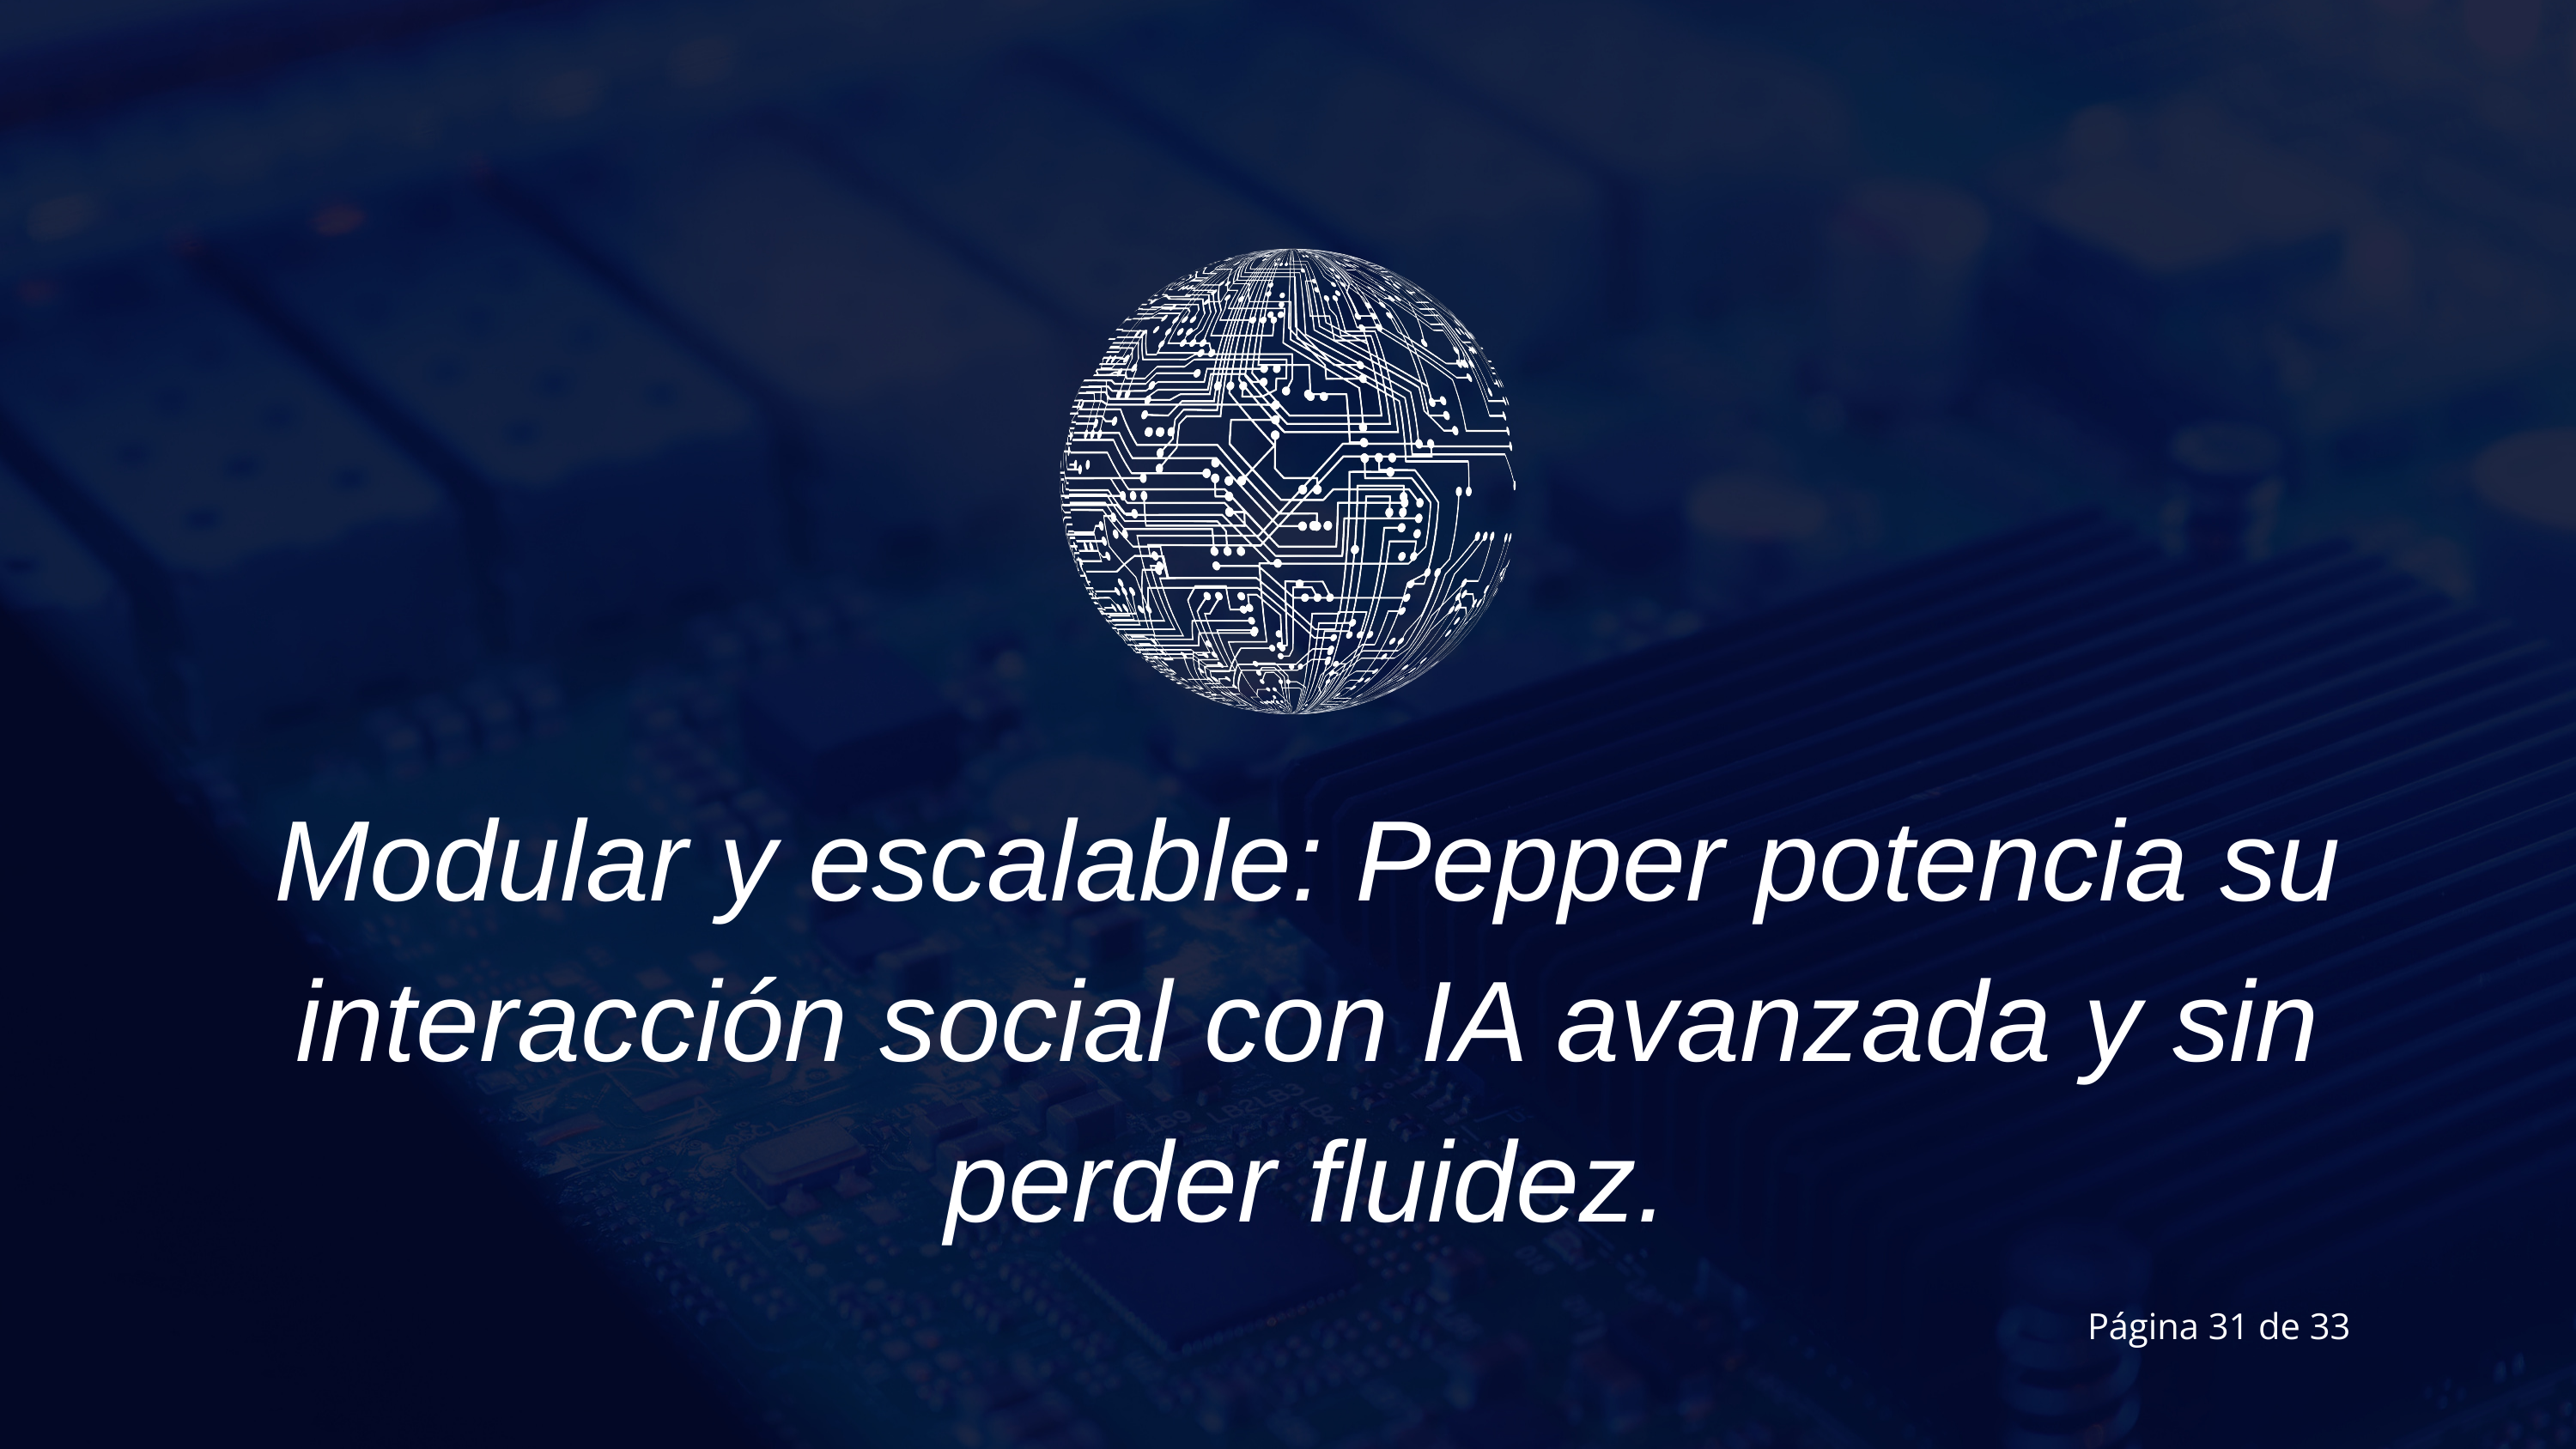

Modular y escalable: Pepper potencia su interacción social con IA avanzada y sin perder fluidez.
Página 31 de 33